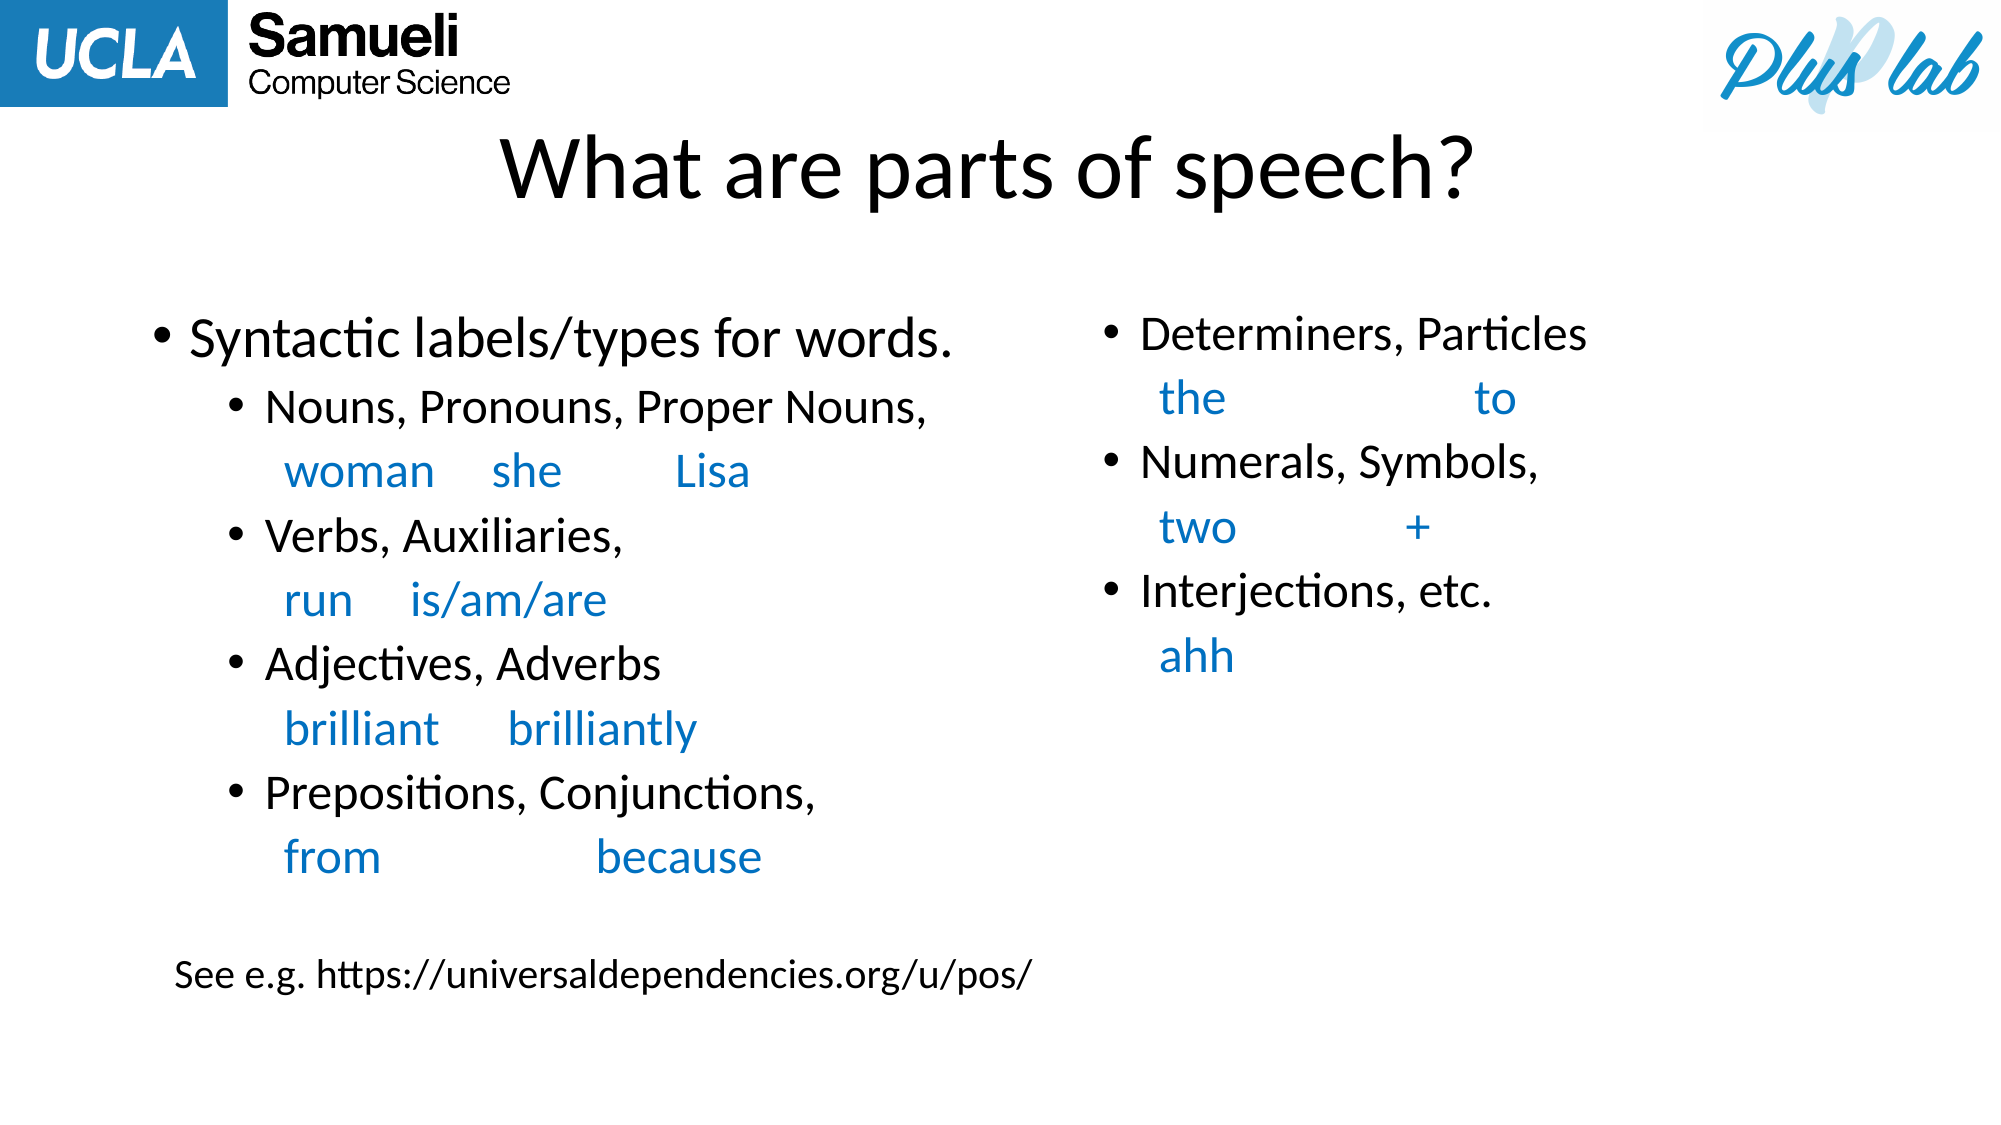

# What are parts of speech?
Syntactic labels/types for words.
Nouns, Pronouns, Proper Nouns,
     woman     she          Lisa
Verbs, Auxiliaries,
     run     is/am/are
Adjectives, Adverbs
     brilliant      brilliantly
Prepositions, Conjunctions,
     from                   because

Determiners, Particles
     the                      to
Numerals, Symbols,
     two               +
Interjections, etc.
     ahh
See e.g. https://universaldependencies.org/u/pos/